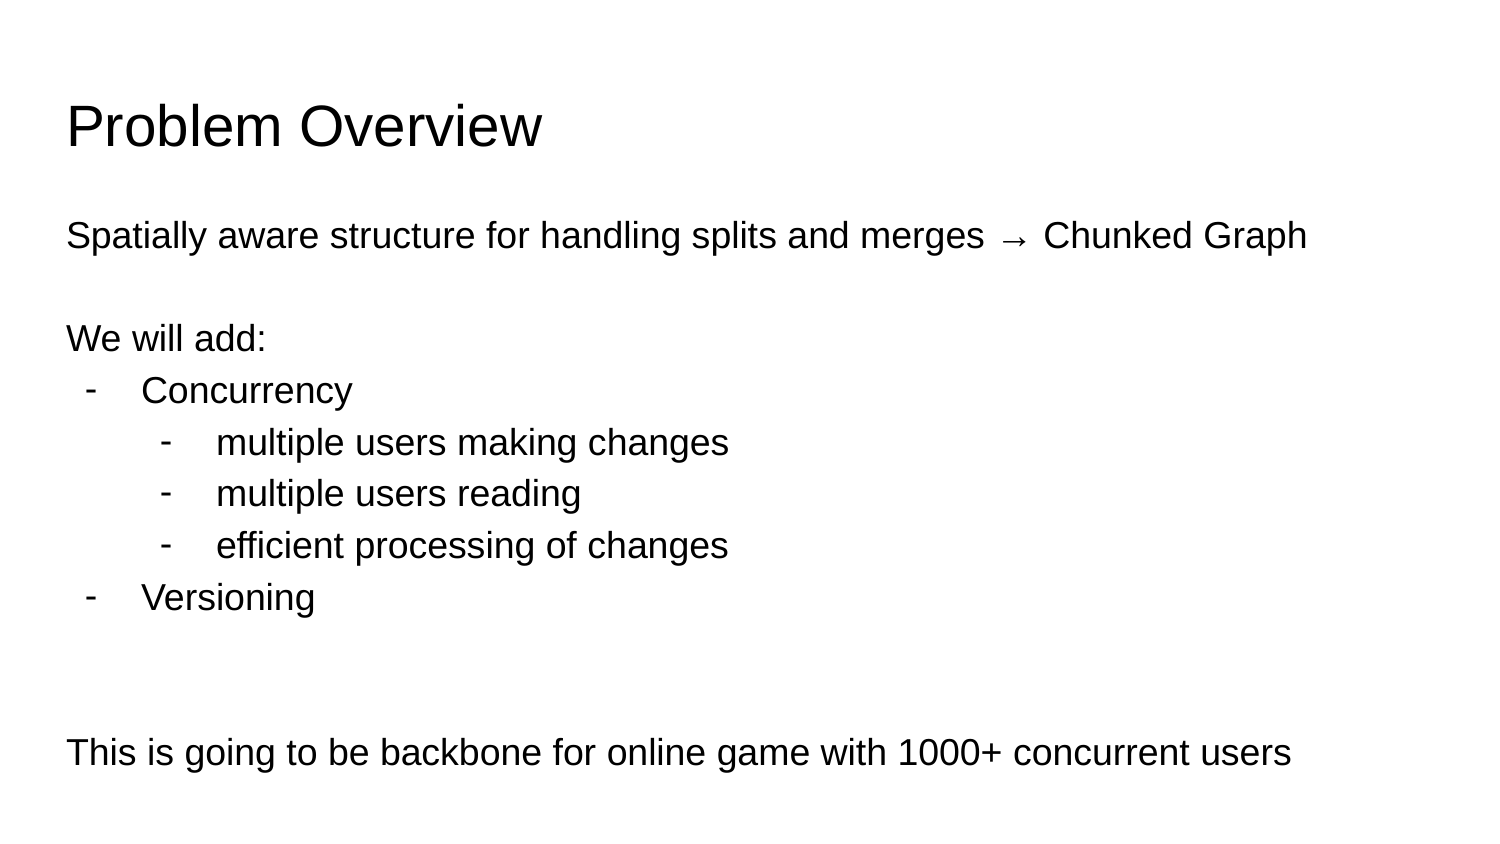

# Problem Overview
Spatially aware structure for handling splits and merges → Chunked Graph

We will add:
Concurrency
multiple users making changes
multiple users reading
efficient processing of changes
Versioning

This is going to be backbone for online game with 1000+ concurrent users